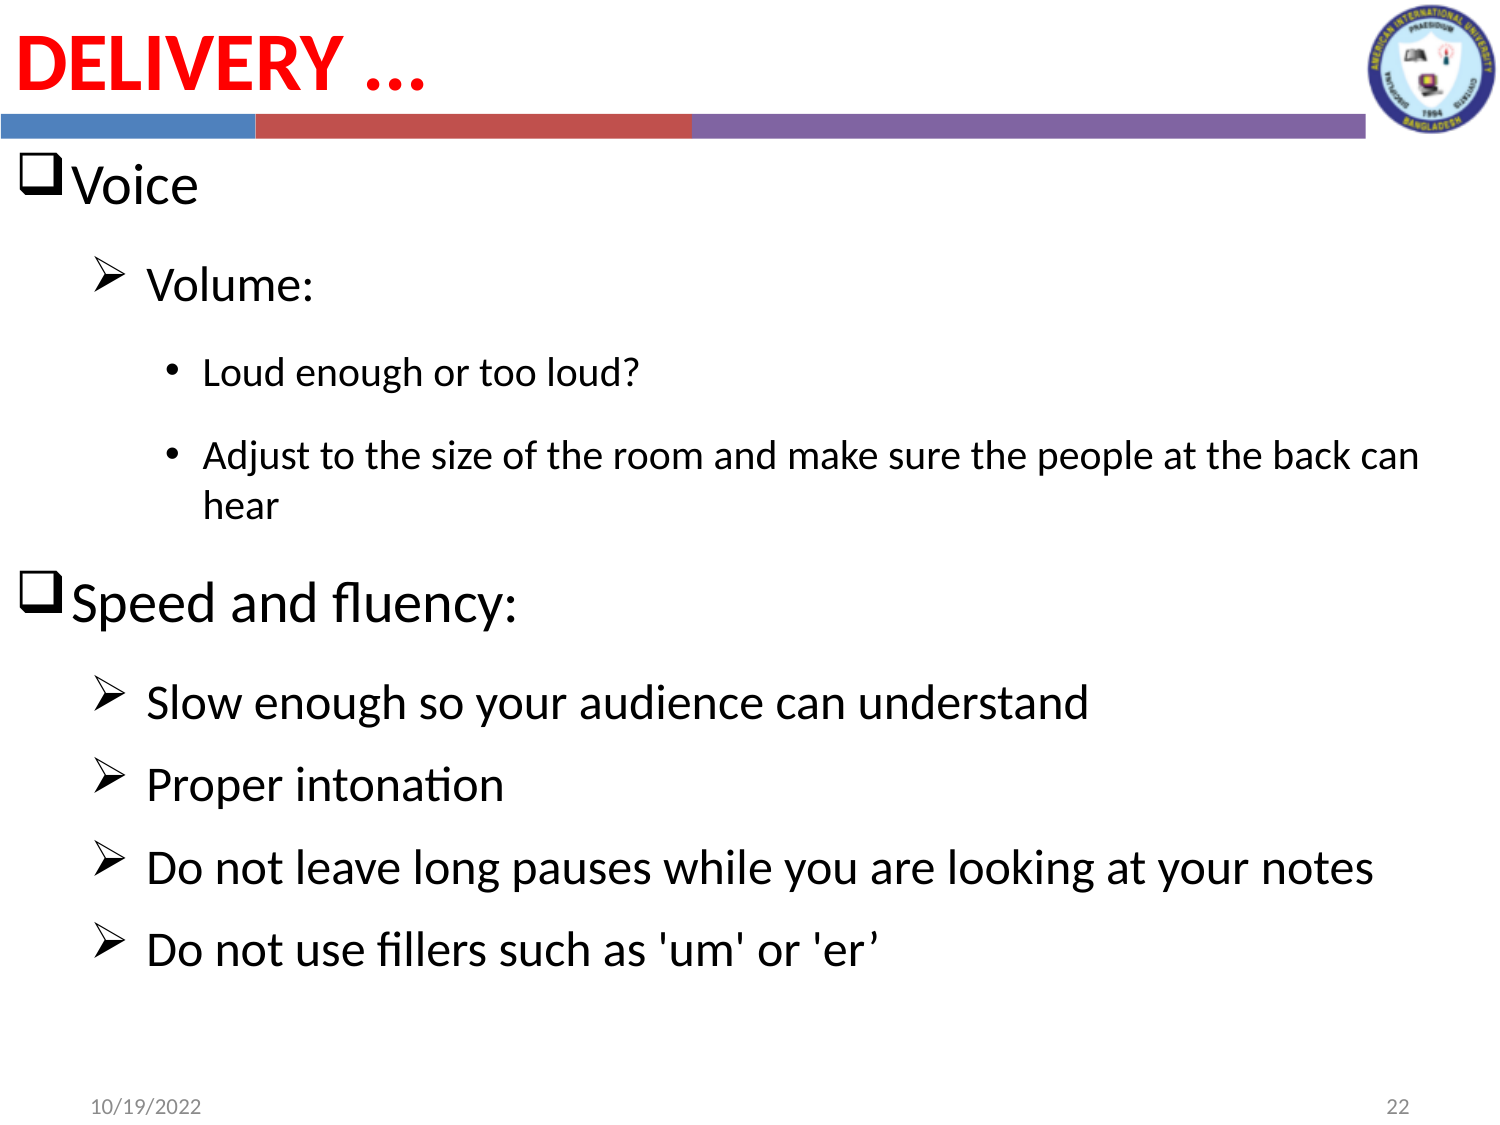

Delivery ...
Voice
Volume:
Loud enough or too loud?
Adjust to the size of the room and make sure the people at the back can hear
Speed and fluency:
Slow enough so your audience can understand
Proper intonation
Do not leave long pauses while you are looking at your notes
Do not use fillers such as 'um' or 'er’
10/19/2022
22